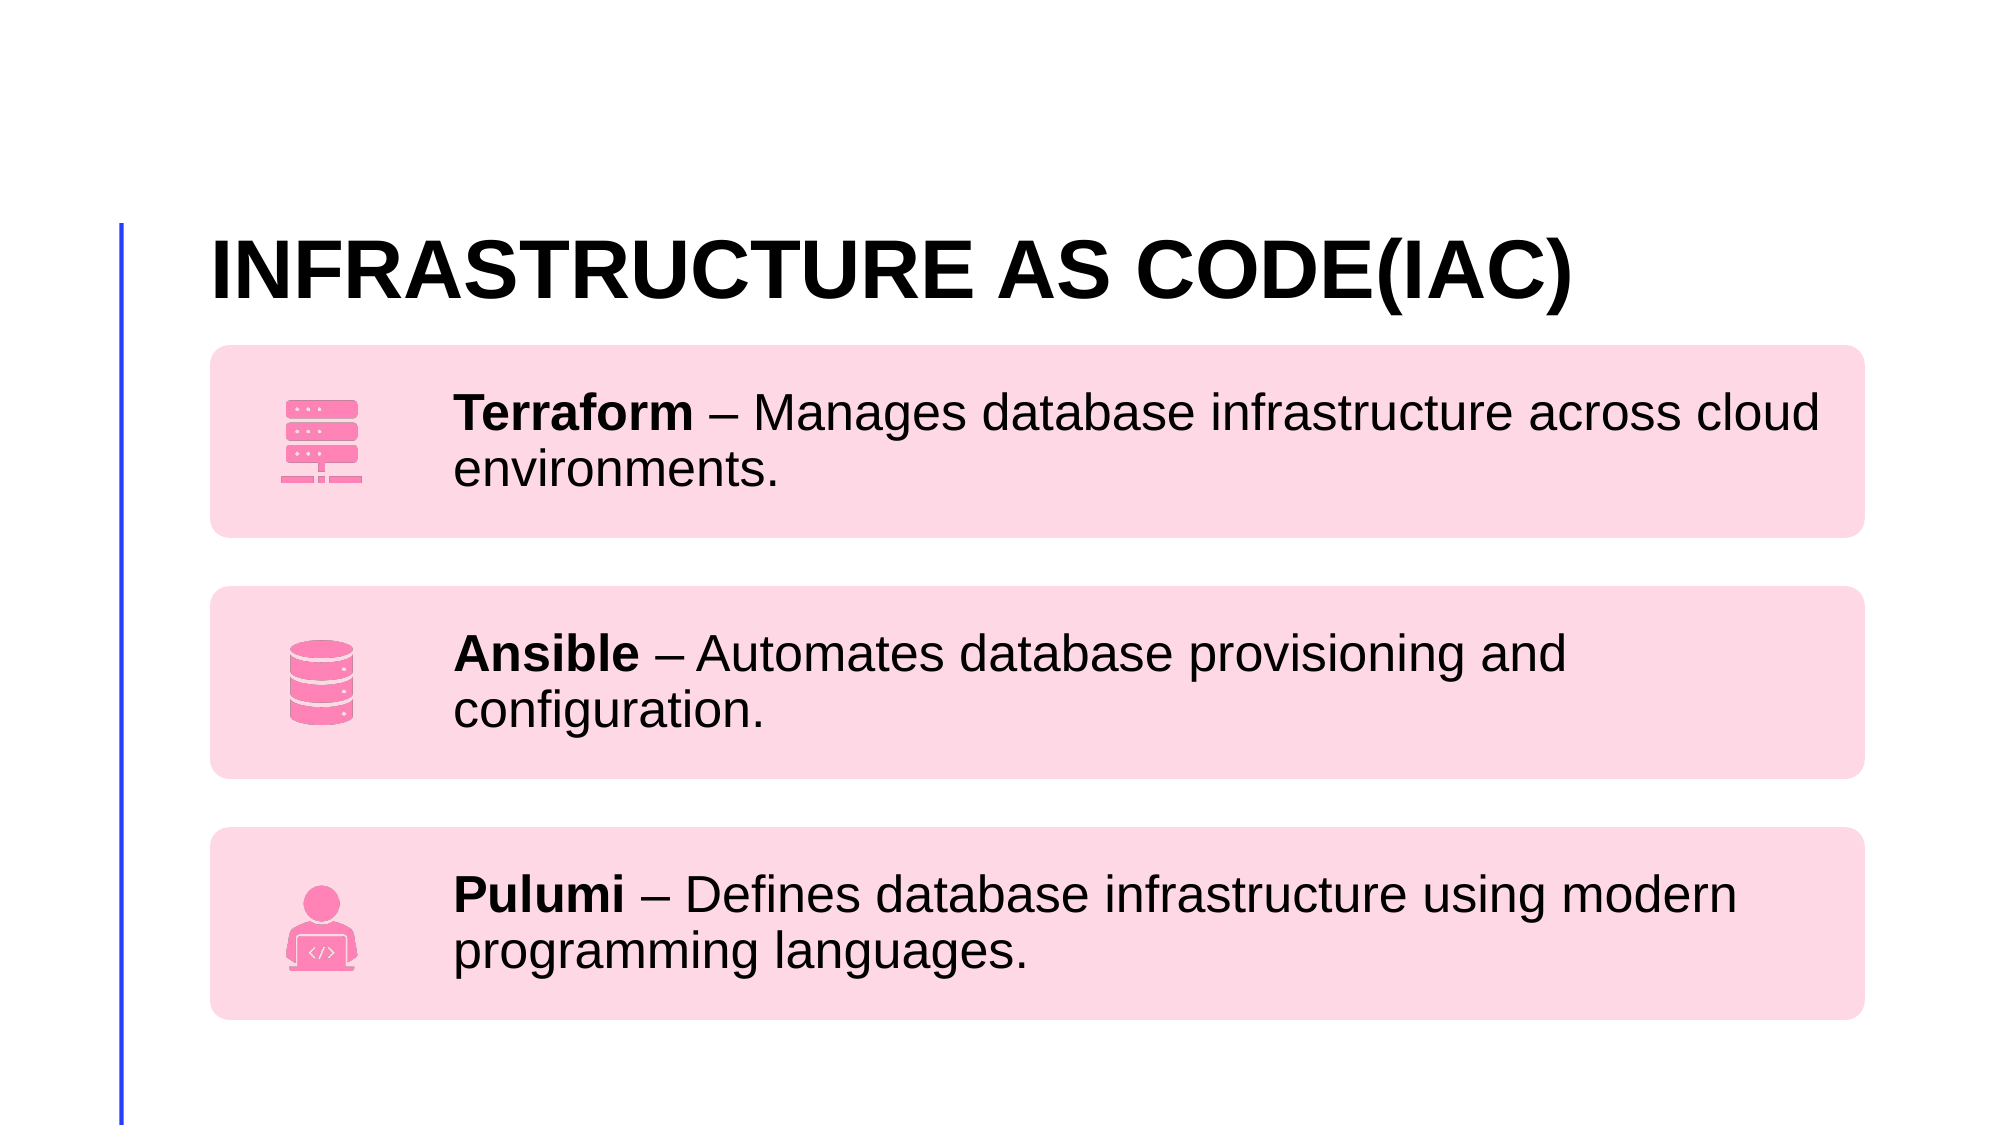

# Infrastructure as Code(IaC)
Terraform – Manages database infrastructure across cloud environments.
Ansible – Automates database provisioning and configuration.
Pulumi – Defines database infrastructure using modern programming languages.